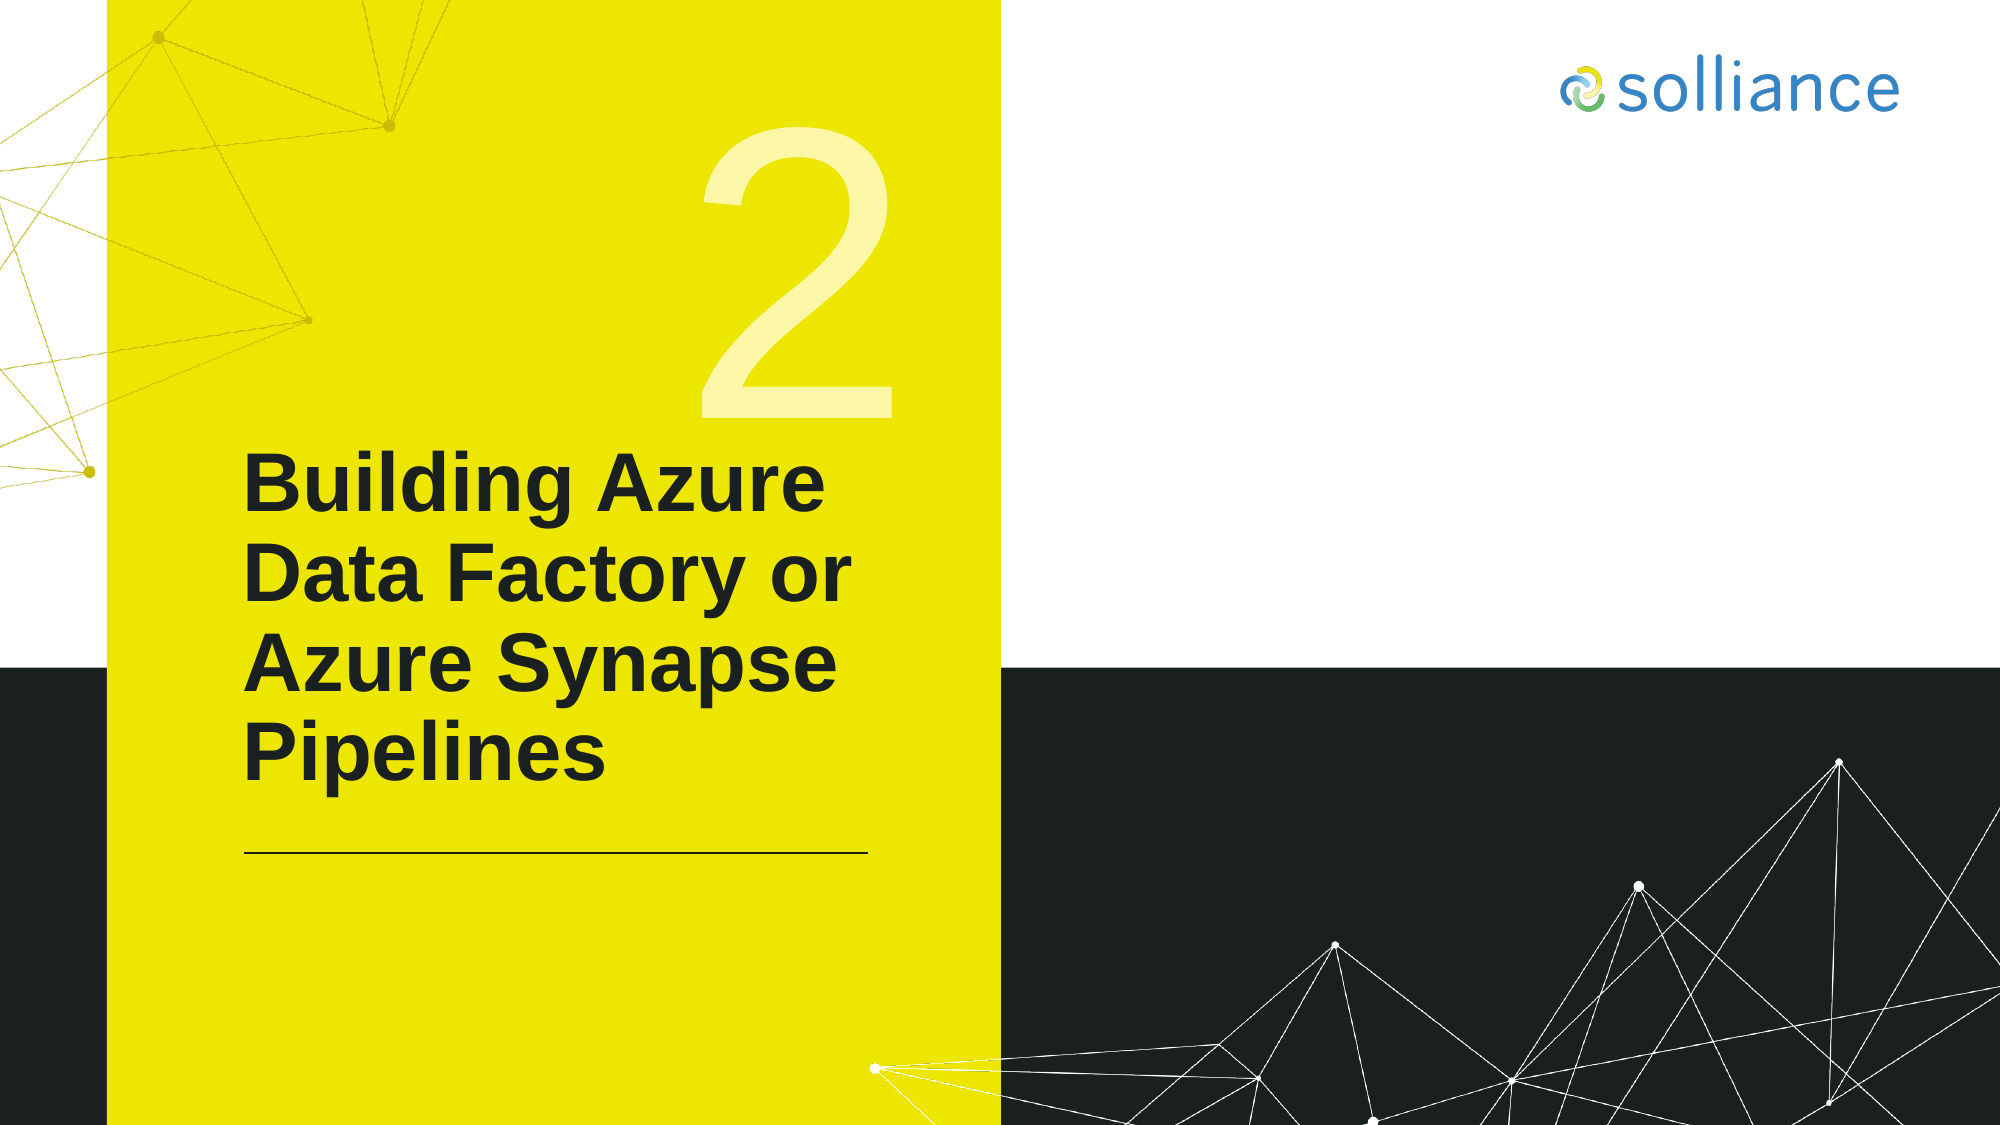

2
# Building Azure Data Factory or Azure Synapse Pipelines